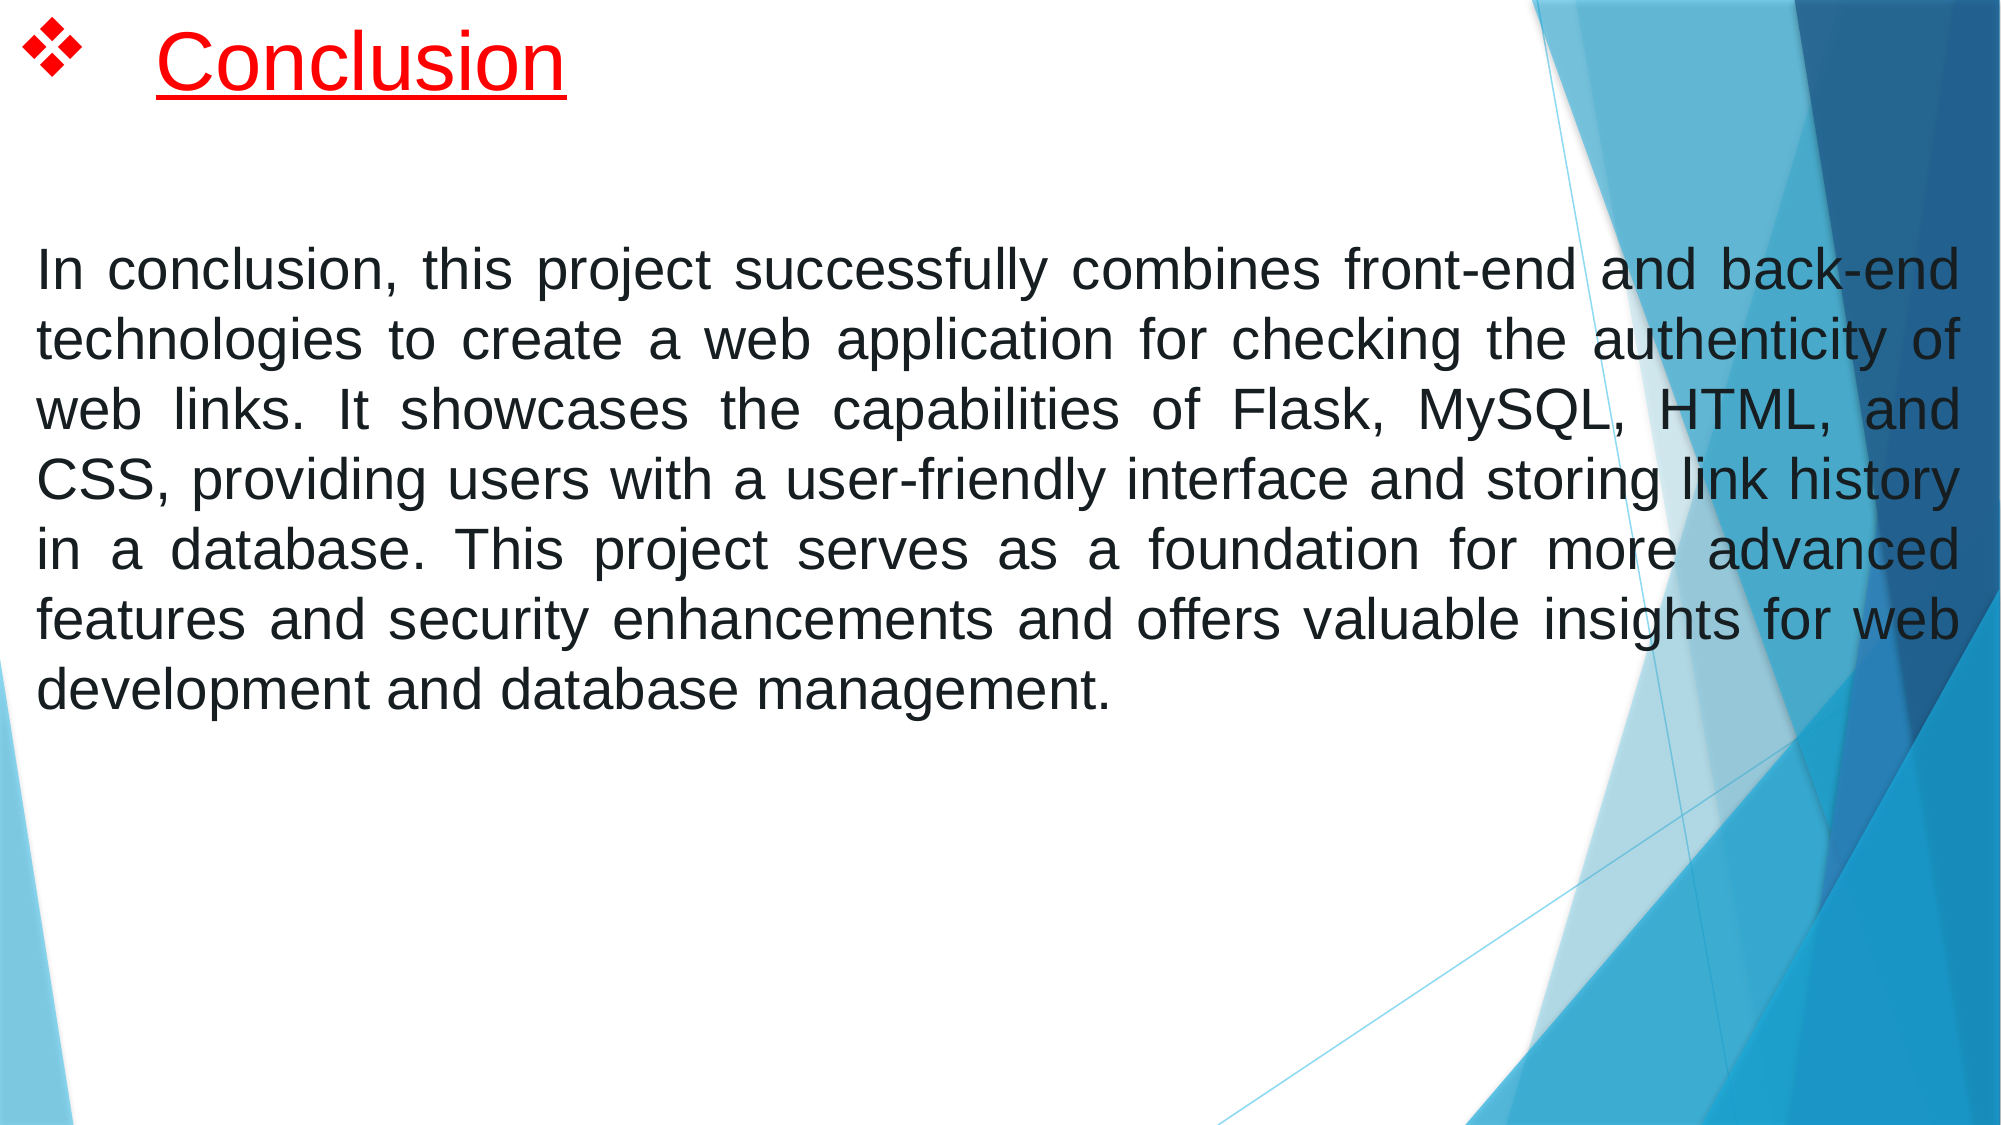

# Conclusion

In conclusion, this project successfully combines front-end and back-end technologies to create a web application for checking the authenticity of web links. It showcases the capabilities of Flask, MySQL, HTML, and CSS, providing users with a user-friendly interface and storing link history in a database. This project serves as a foundation for more advanced features and security enhancements and offers valuable insights for web development and database management.